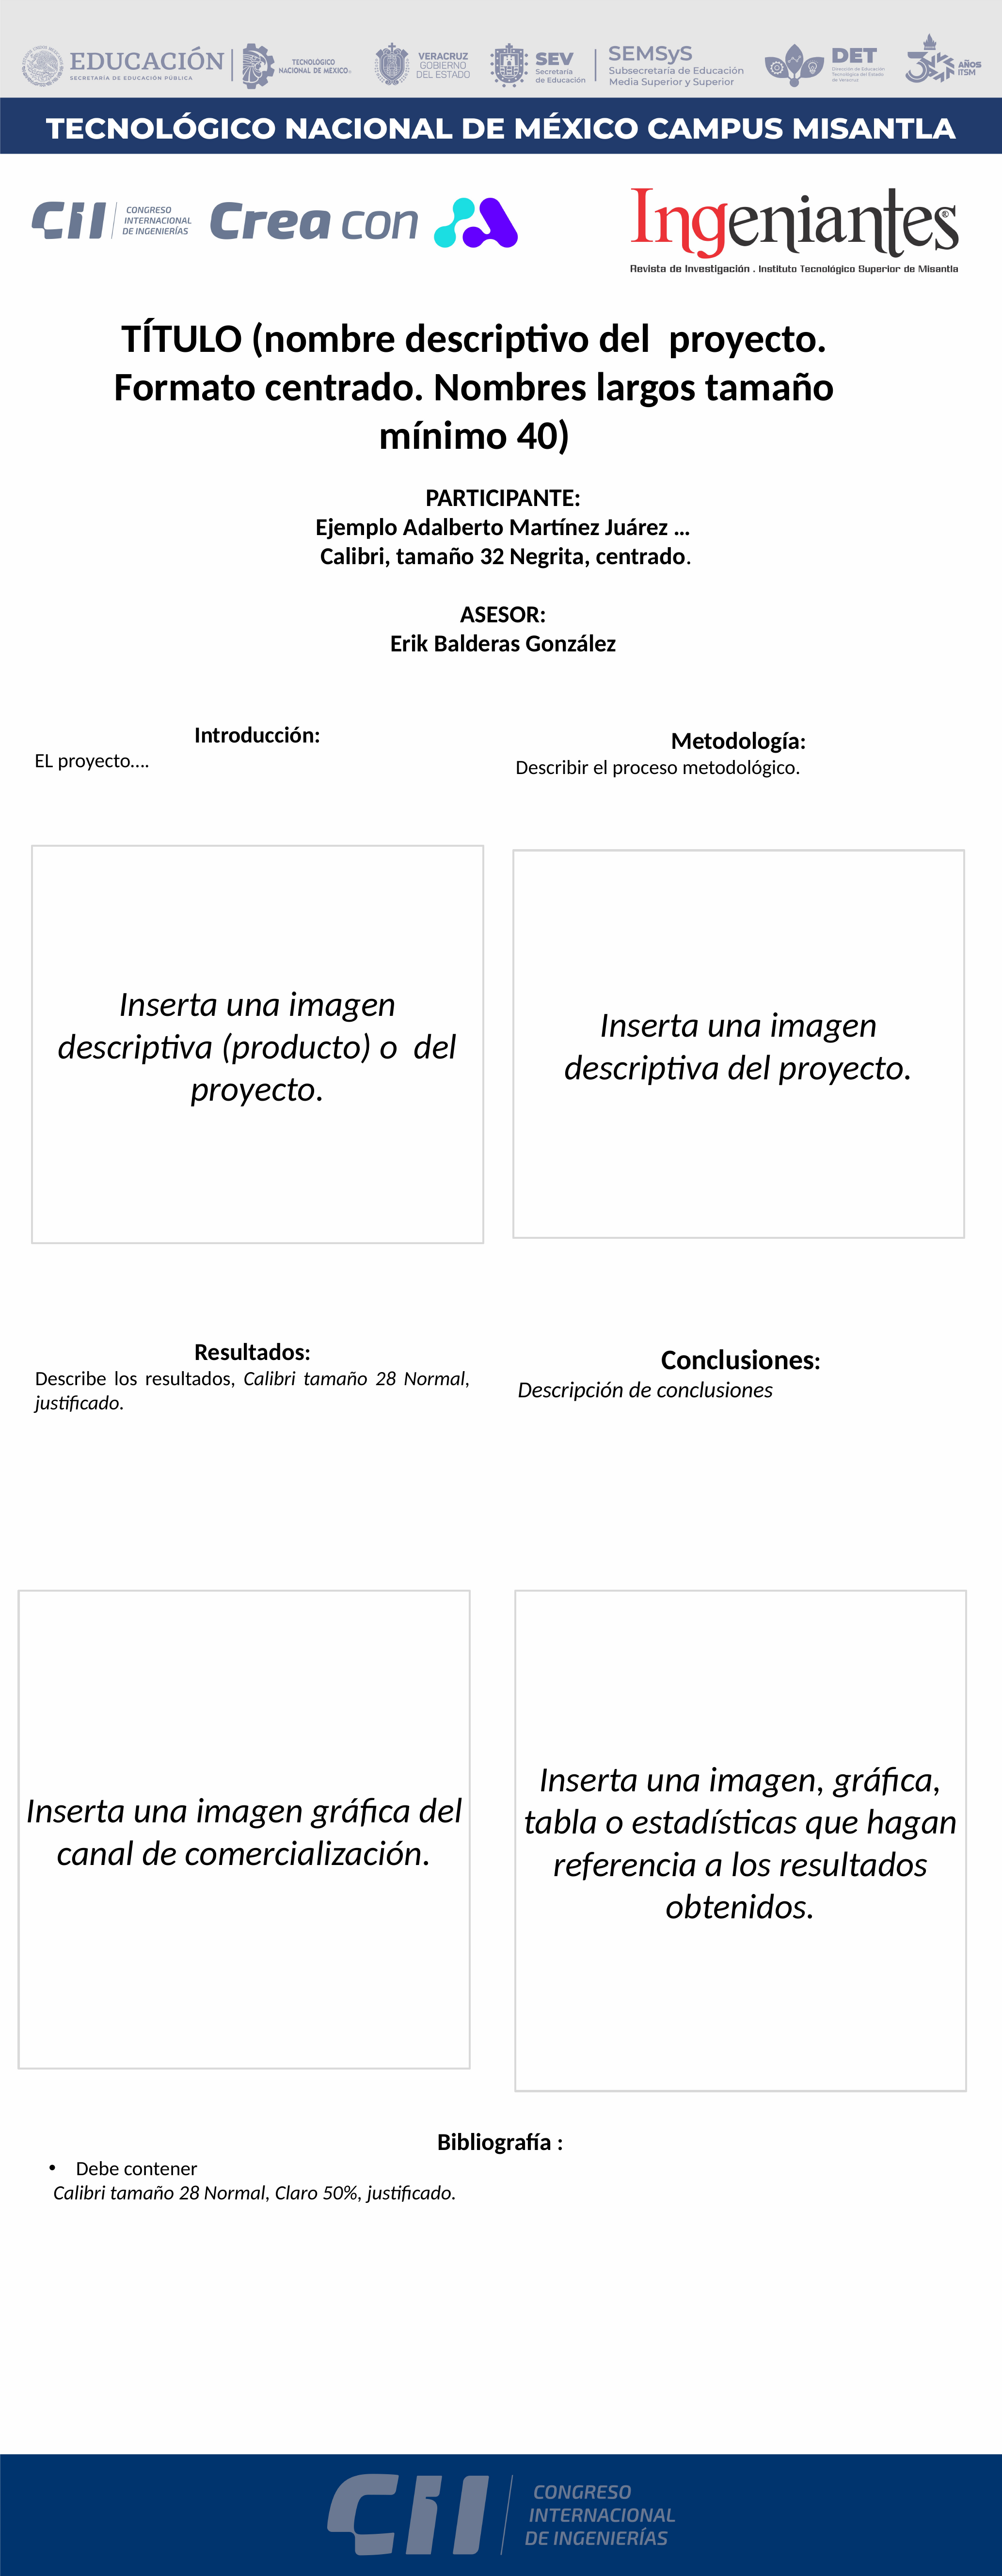

TÍTULO (nombre descriptivo del  proyecto. Formato centrado. Nombres largos tamaño mínimo 40)
PARTICIPANTE:
Ejemplo Adalberto Martínez Juárez …
 Calibri, tamaño 32 Negrita, centrado.

ASESOR:
Erik Balderas González
Introducción:
EL proyecto….

Metodología:
Describir el proceso metodológico.

Inserta una imagen descriptiva (producto) o  del proyecto.
Inserta una imagen descriptiva del proyecto.
Resultados:
Describe los resultados, Calibri tamaño 28 Normal, justificado.

Conclusiones:
Descripción de conclusiones

Inserta una imagen, gráfica, tabla o estadísticas que hagan referencia a los resultados obtenidos.
Inserta una imagen gráfica del canal de comercialización.
Bibliografía :
Debe contener
 Calibri tamaño 28 Normal, Claro 50%, justificado.